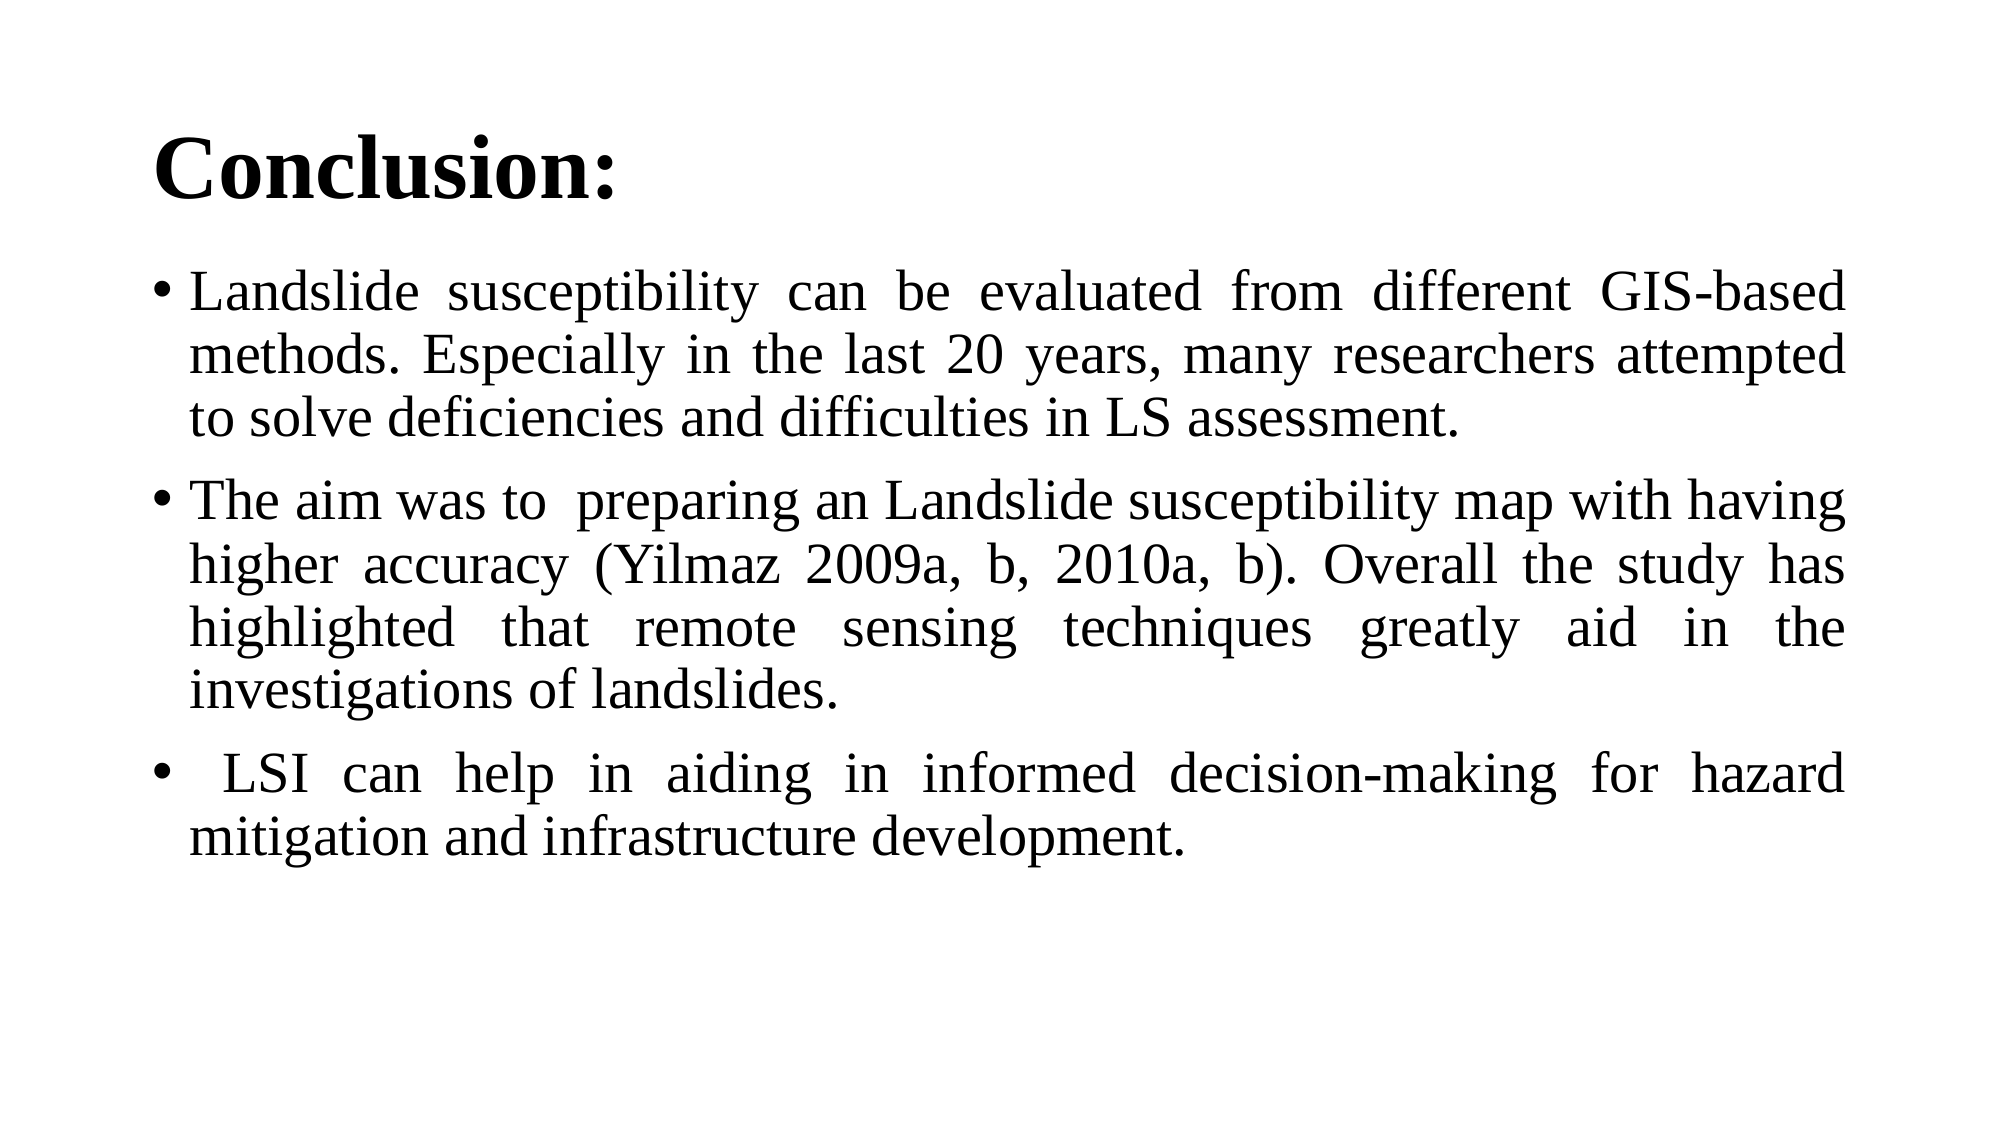

# Conclusion:
Landslide susceptibility can be evaluated from different GIS-based methods. Especially in the last 20 years, many researchers attempted to solve deficiencies and difficulties in LS assessment.
The aim was to  preparing an Landslide susceptibility map with having higher accuracy (Yilmaz 2009a, b, 2010a, b). Overall the study has highlighted that remote sensing techniques greatly aid in the investigations of landslides.
 LSI can help in aiding in informed decision-making for hazard mitigation and infrastructure development.